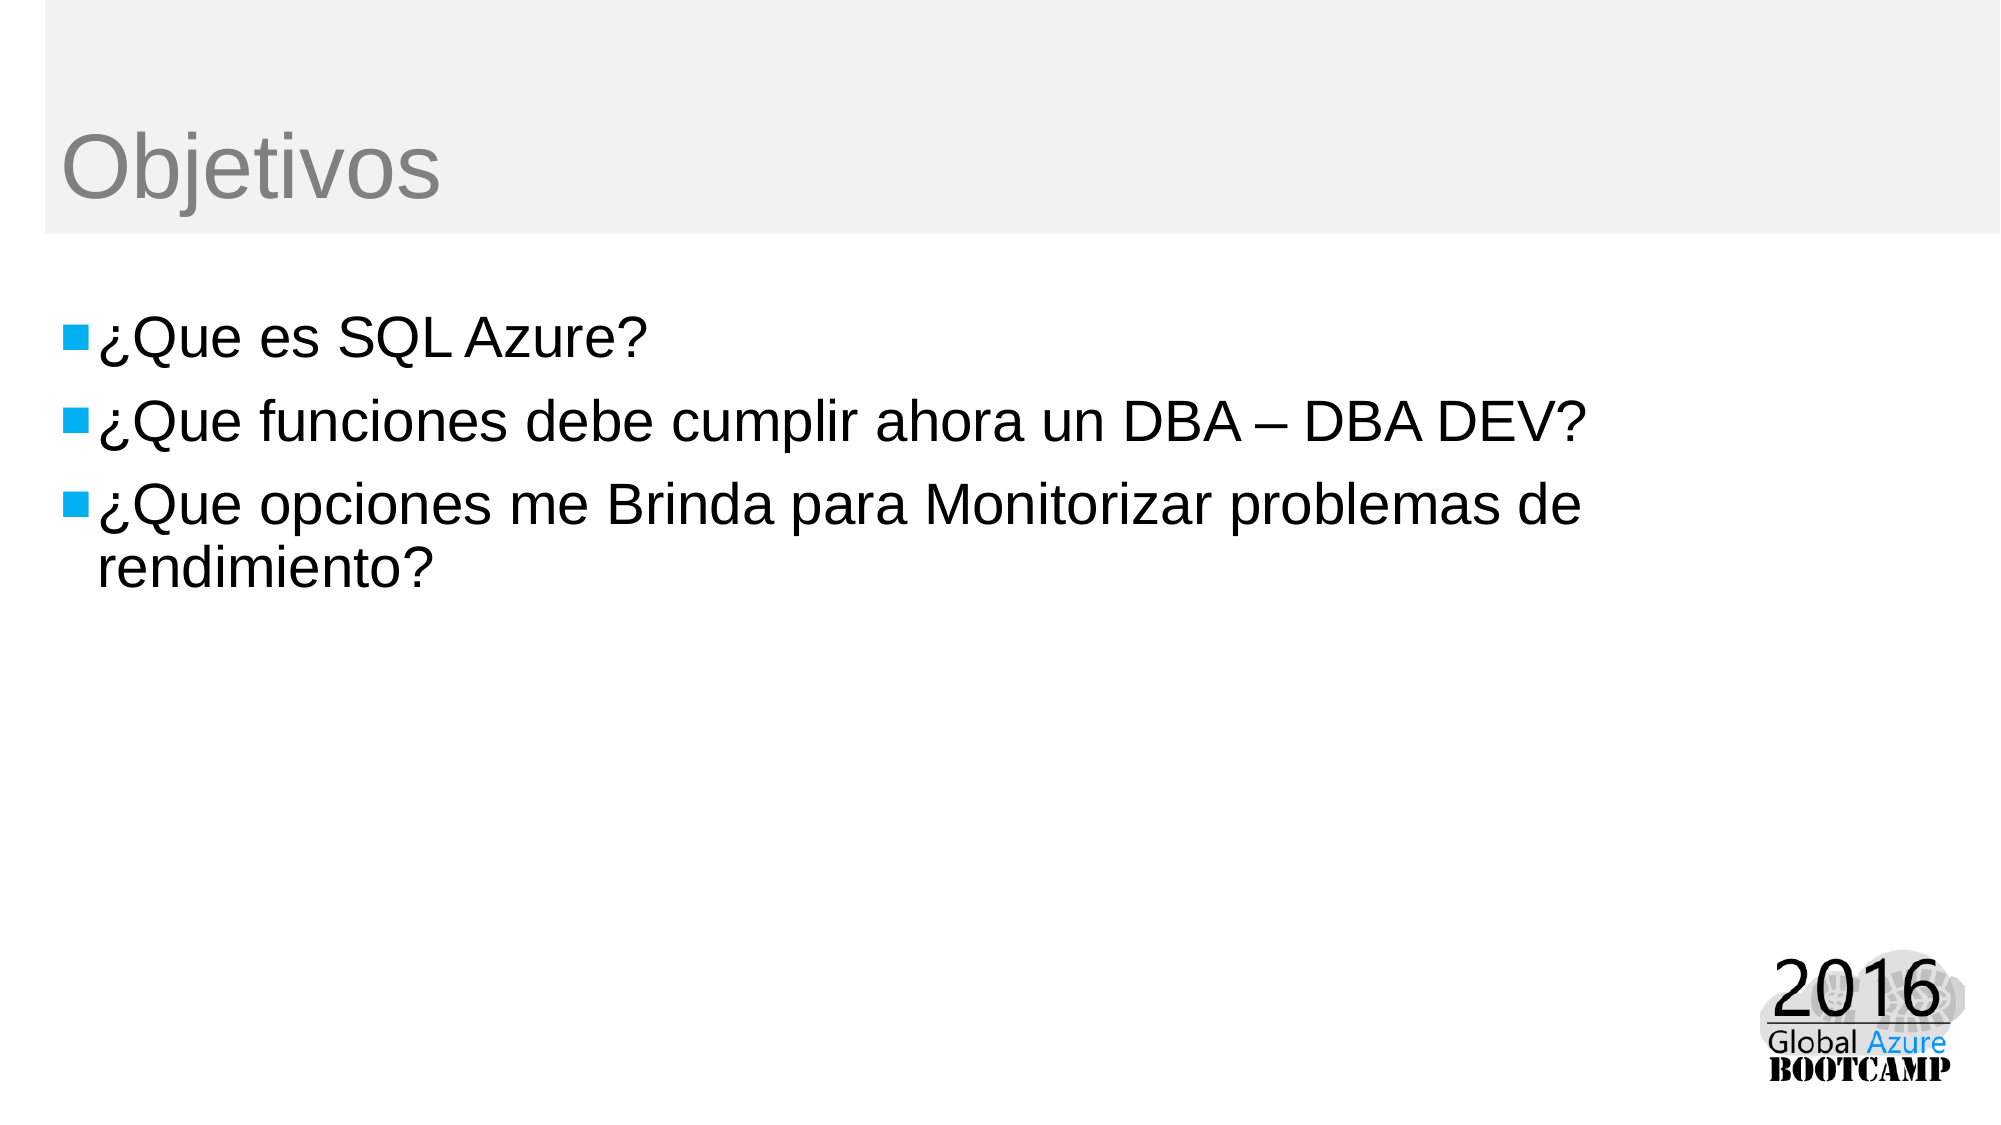

# Objetivos
¿Que es SQL Azure?
¿Que funciones debe cumplir ahora un DBA – DBA DEV?
¿Que opciones me Brinda para Monitorizar problemas de rendimiento?